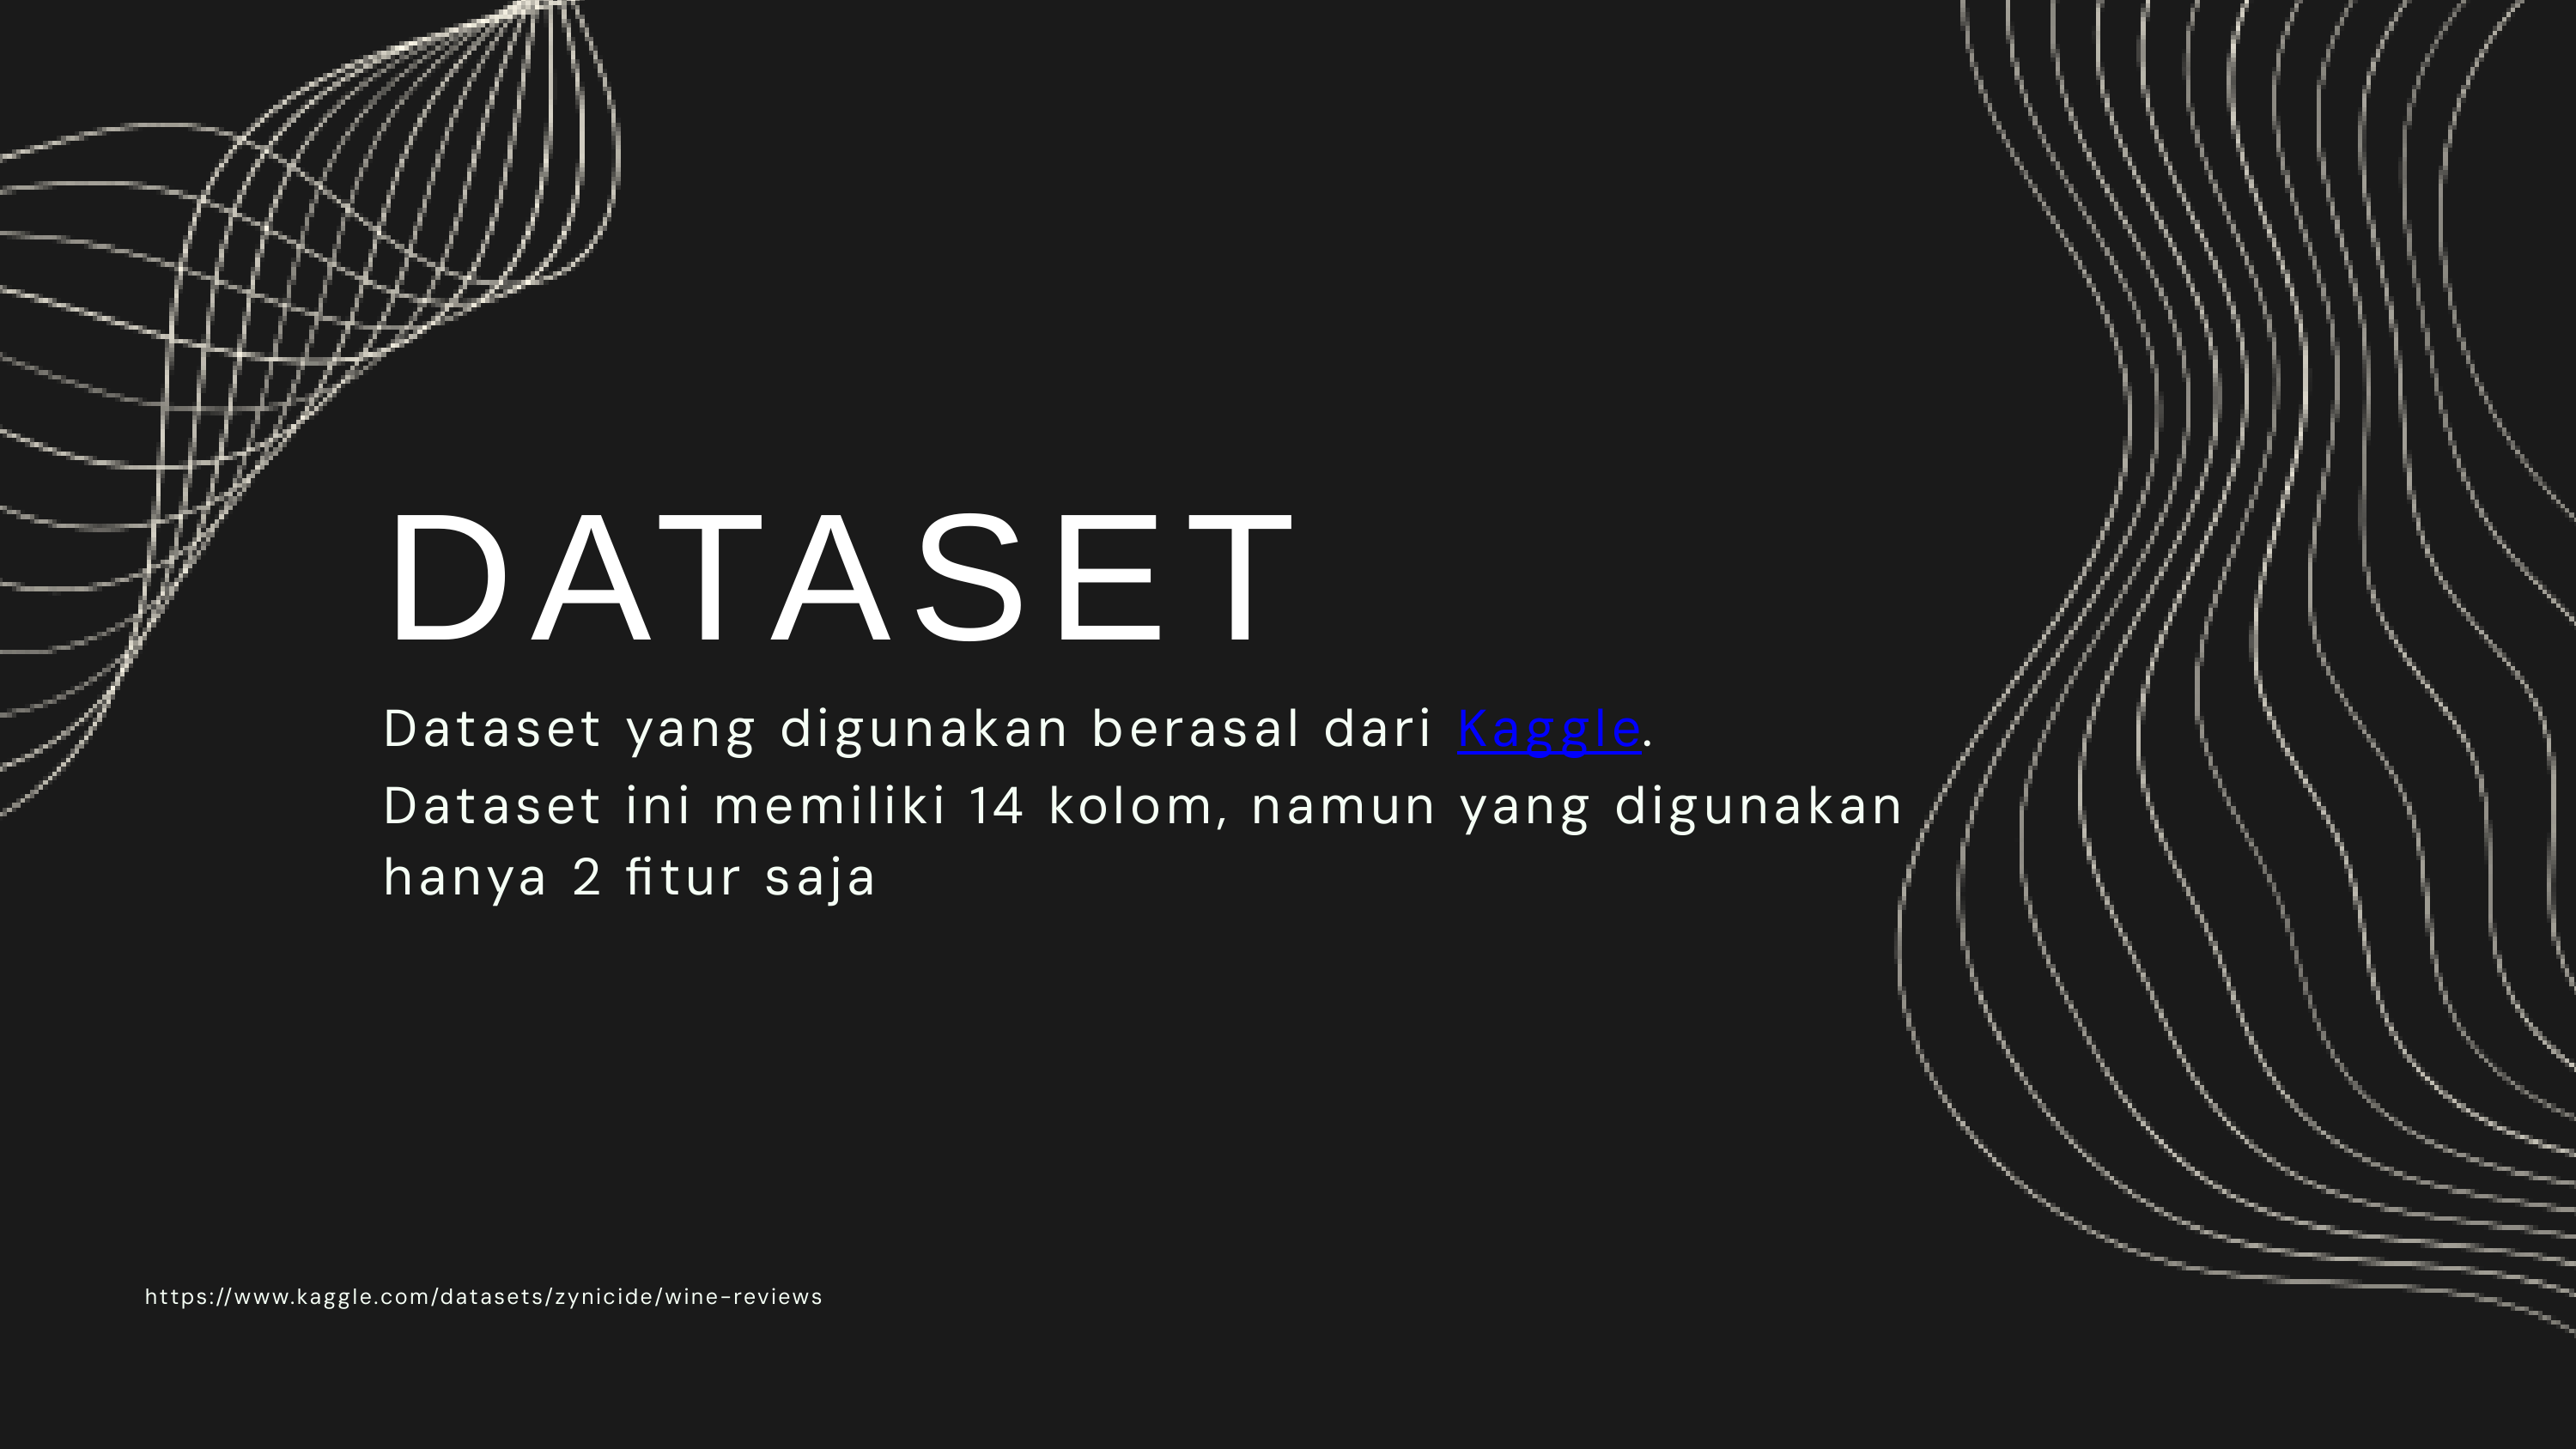

DATASET
Dataset yang digunakan berasal dari Kaggle.
Dataset ini memiliki 14 kolom, namun yang digunakan hanya 2 fitur saja
https://www.kaggle.com/datasets/zynicide/wine-reviews